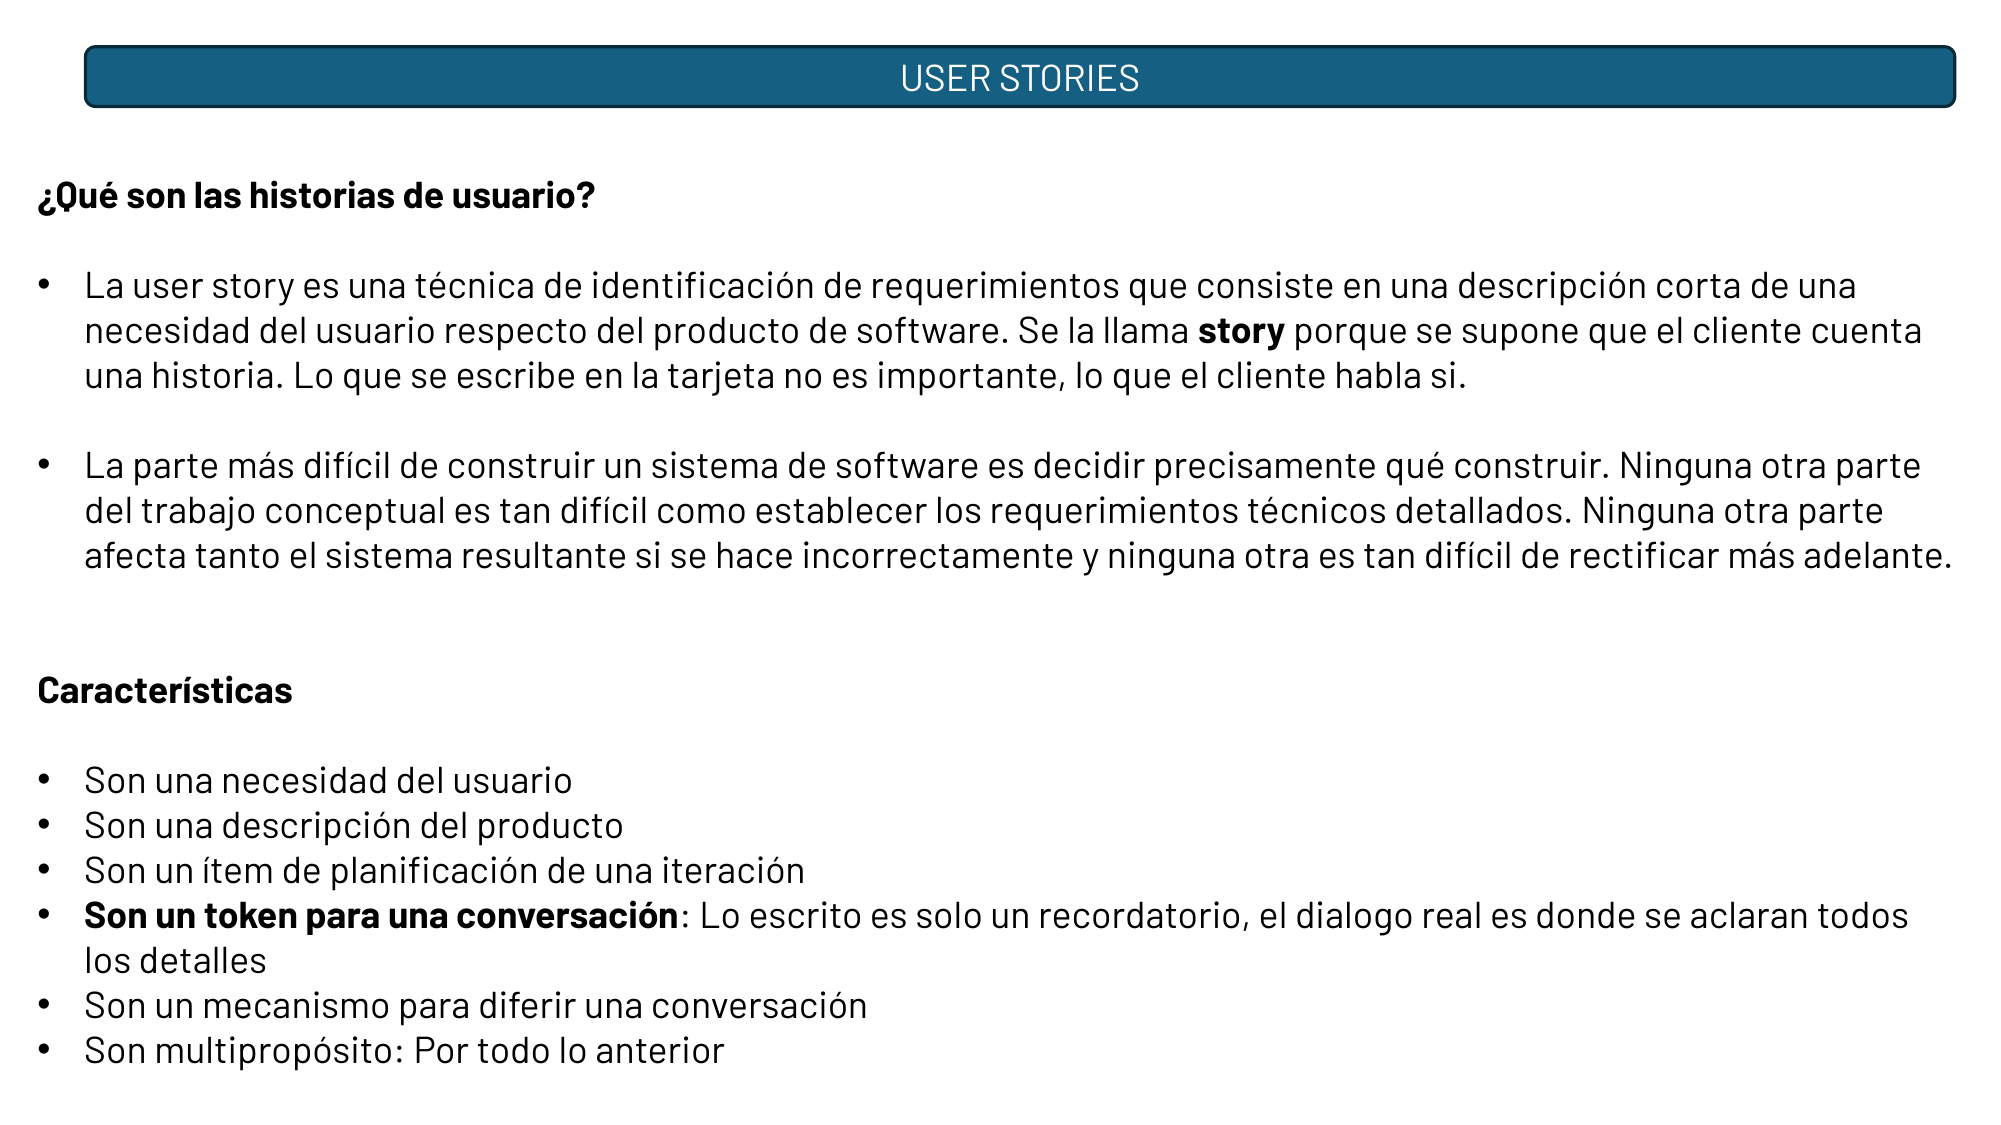

USER STORIES
¿Qué son las historias de usuario?

La user story es una técnica de identificación de requerimientos que consiste en una descripción corta de una necesidad del usuario respecto del producto de software. Se la llama story porque se supone que el cliente cuenta una historia. Lo que se escribe en la tarjeta no es importante, lo que el cliente habla si.

La parte más difícil de construir un sistema de software es decidir precisamente qué construir. Ninguna otra parte del trabajo conceptual es tan difícil como establecer los requerimientos técnicos detallados. Ninguna otra parte afecta tanto el sistema resultante si se hace incorrectamente y ninguna otra es tan difícil de rectificar más adelante.

Características

Son una necesidad del usuario
Son una descripción del producto
Son un ítem de planificación de una iteración
Son un token para una conversación: Lo escrito es solo un recordatorio, el dialogo real es donde se aclaran todos los detalles
Son un mecanismo para diferir una conversación
Son multipropósito: Por todo lo anterior